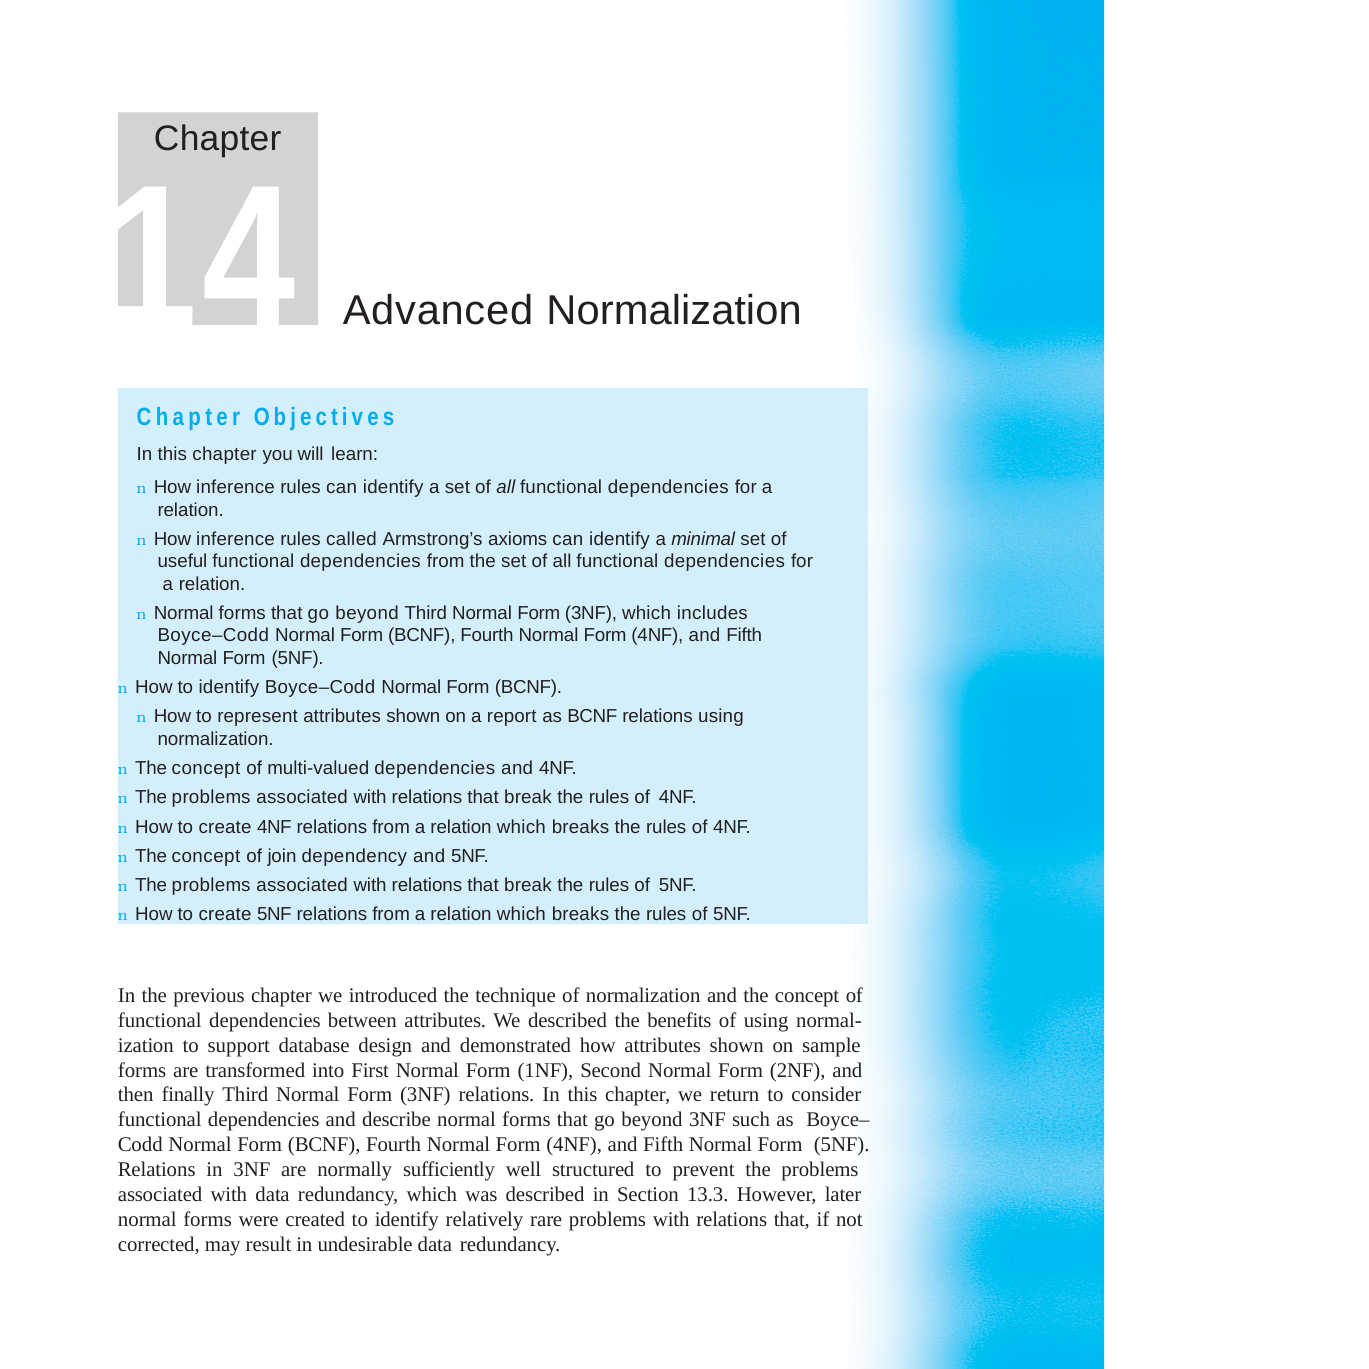

Chapter
14
Advanced Normalization
Chapter Objectives
In this chapter you will learn:
n How inference rules can identify a set of all functional dependencies for a  relation.
n How inference rules called Armstrong’s axioms can identify a minimal set of  useful functional dependencies from the set of all functional dependencies for  a relation.
n Normal forms that go beyond Third Normal Form (3NF), which includes  Boyce–Codd Normal Form (BCNF), Fourth Normal Form (4NF), and Fifth  Normal Form (5NF).
n How to identify Boyce–Codd Normal Form (BCNF).
n How to represent attributes shown on a report as BCNF relations using  normalization.
n The concept of multi-valued dependencies and 4NF.
n The problems associated with relations that break the rules of 4NF.
n How to create 4NF relations from a relation which breaks the rules of 4NF.
n The concept of join dependency and 5NF.
n The problems associated with relations that break the rules of 5NF.
n How to create 5NF relations from a relation which breaks the rules of 5NF.
In the previous chapter we introduced the technique of normalization and the concept of  functional dependencies between attributes. We described the benefits of using normal-  ization to support database design and demonstrated how attributes shown on sample  forms are transformed into First Normal Form (1NF), Second Normal Form (2NF), and  then finally Third Normal Form (3NF) relations. In this chapter, we return to consider  functional dependencies and describe normal forms that go beyond 3NF such as  Boyce–Codd Normal Form (BCNF), Fourth Normal Form (4NF), and Fifth Normal Form  (5NF). Relations in 3NF are normally sufficiently well structured to prevent the problems  associated with data redundancy, which was described in Section 13.3. However, later  normal forms were created to identify relatively rare problems with relations that, if not  corrected, may result in undesirable data redundancy.